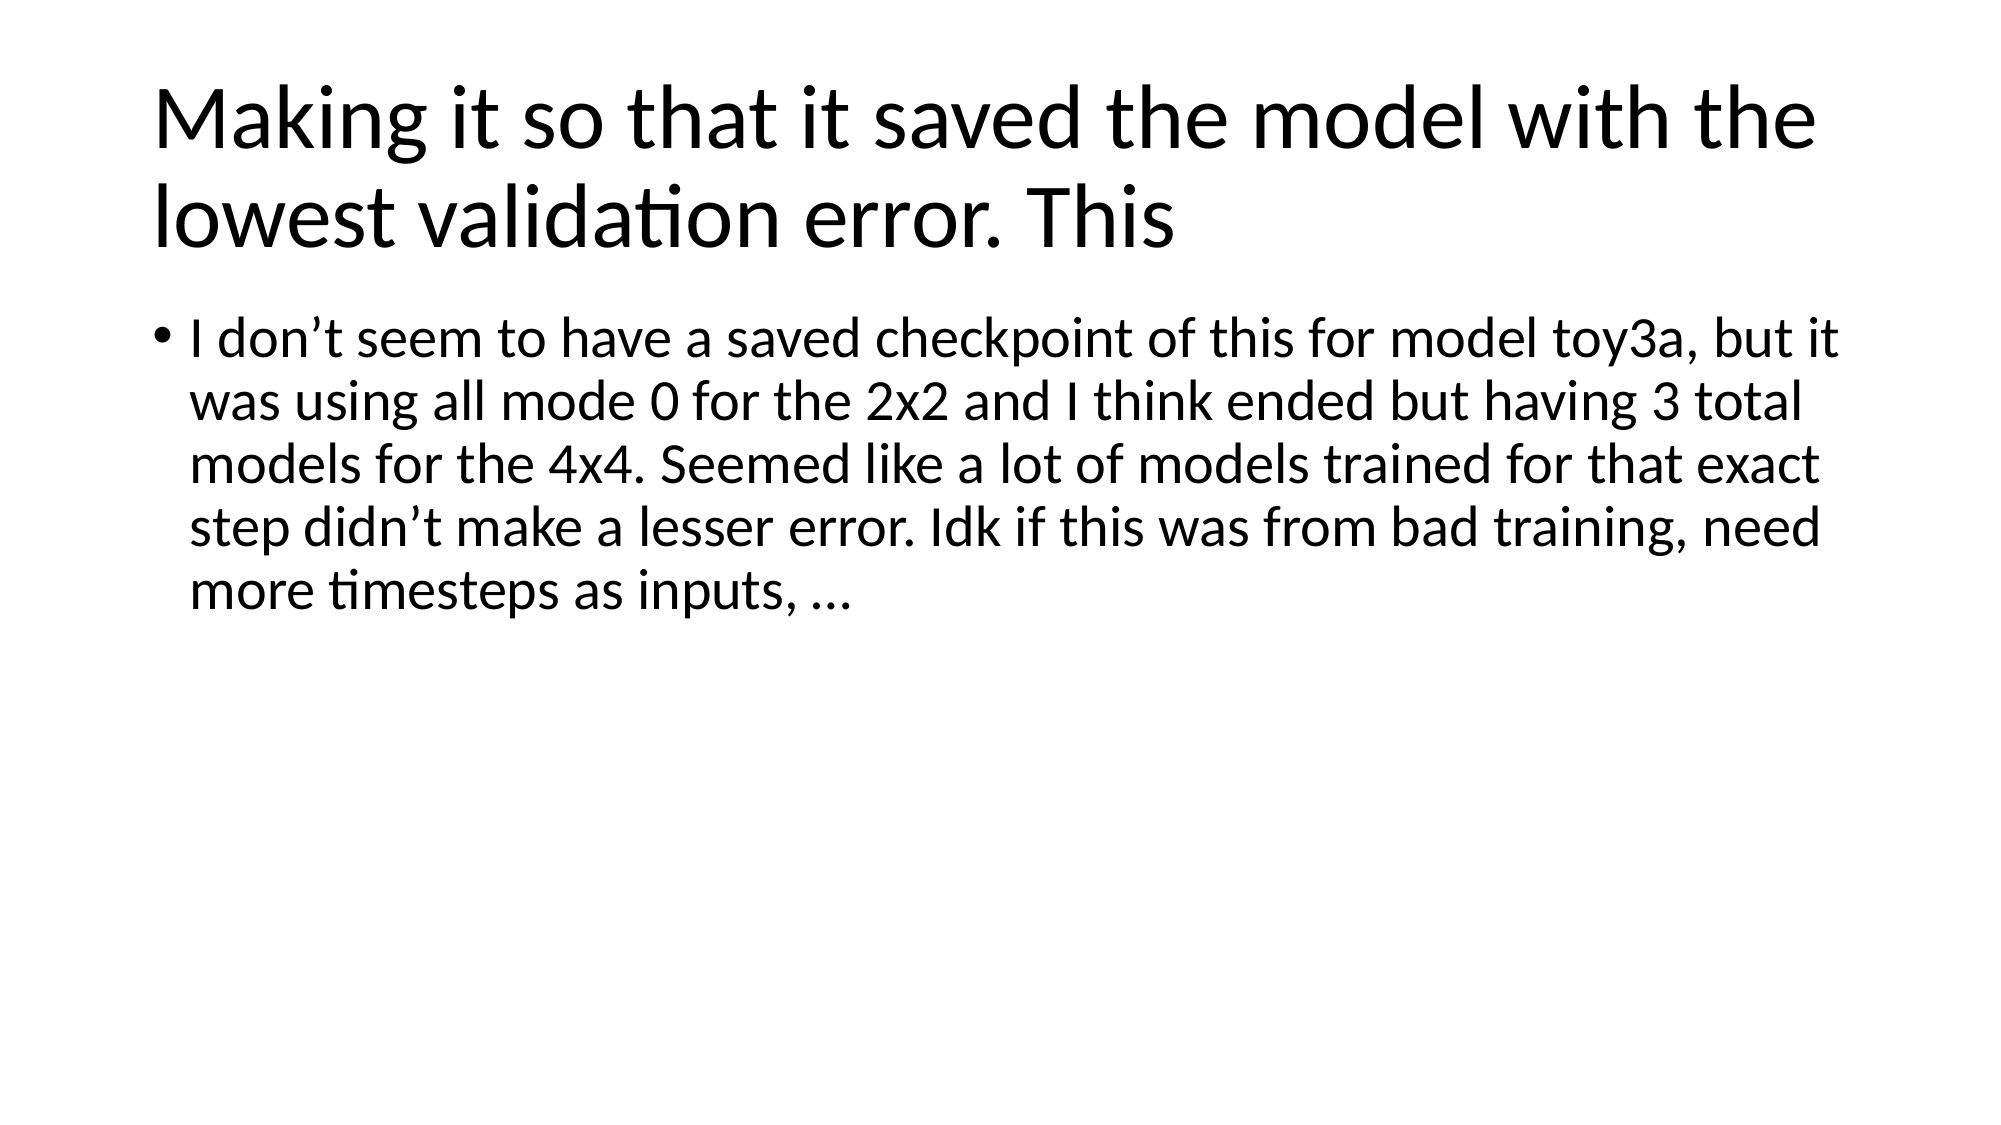

# Making it so that it saved the model with the lowest validation error. This
I don’t seem to have a saved checkpoint of this for model toy3a, but it was using all mode 0 for the 2x2 and I think ended but having 3 total models for the 4x4. Seemed like a lot of models trained for that exact step didn’t make a lesser error. Idk if this was from bad training, need more timesteps as inputs, …